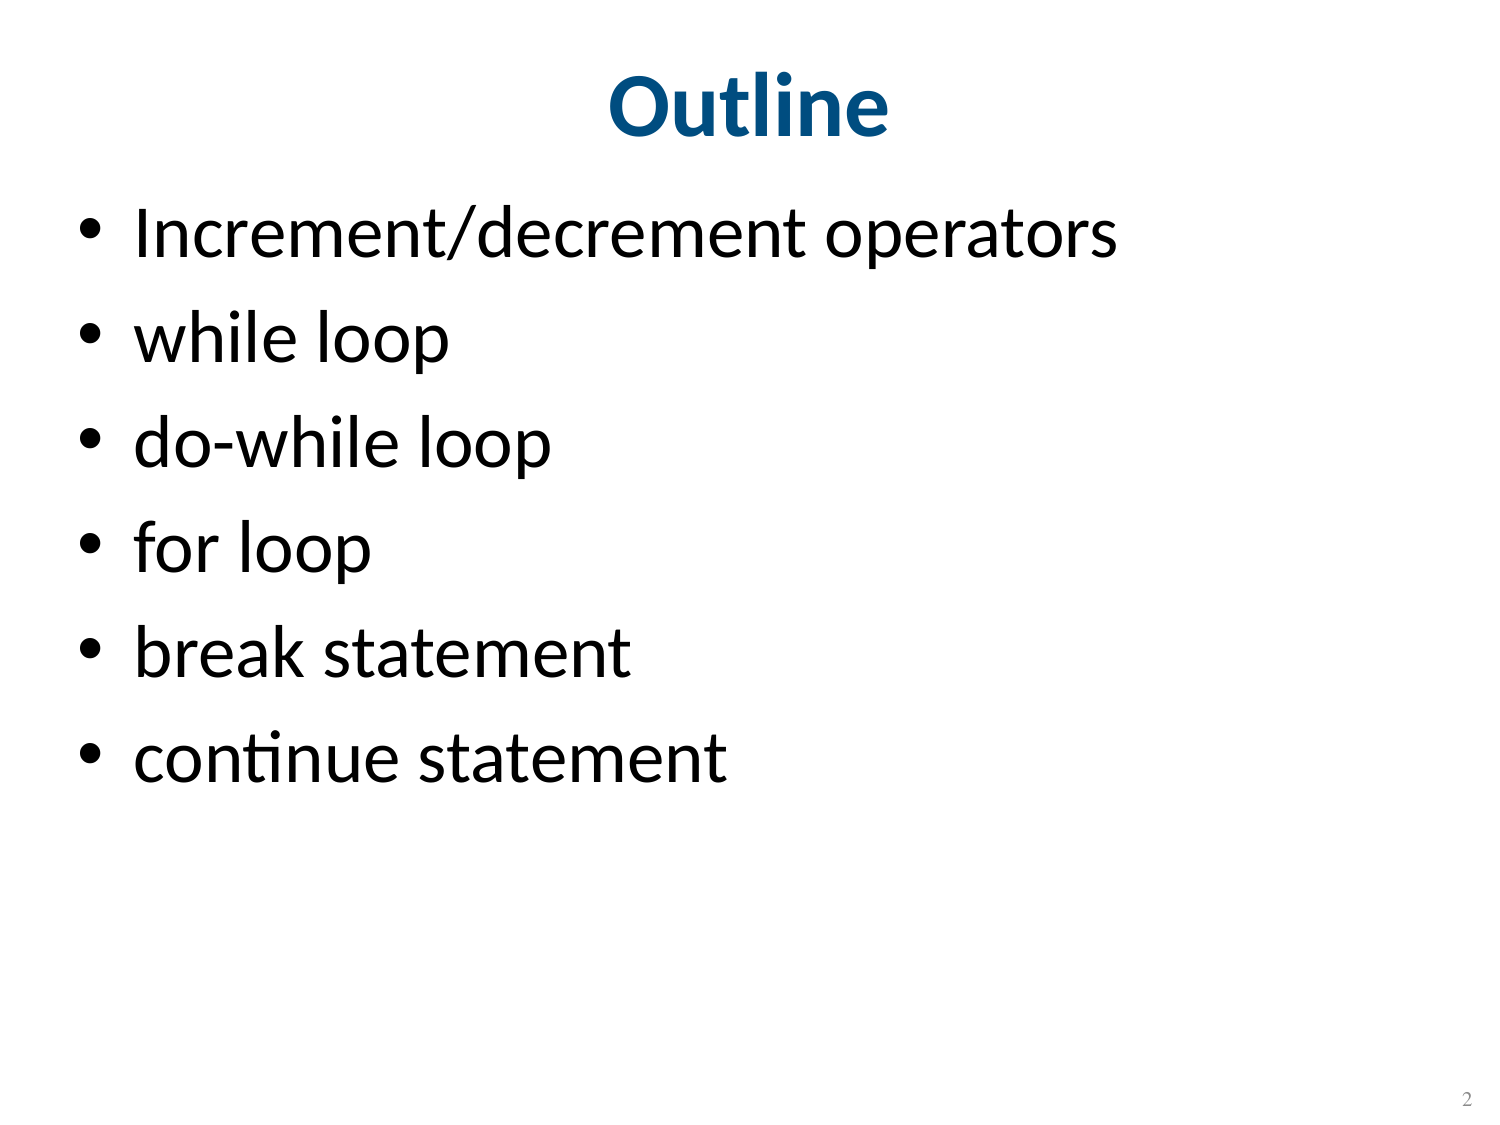

# Outline
Increment/decrement operators
while loop
do-while loop
for loop
break statement
continue statement
2